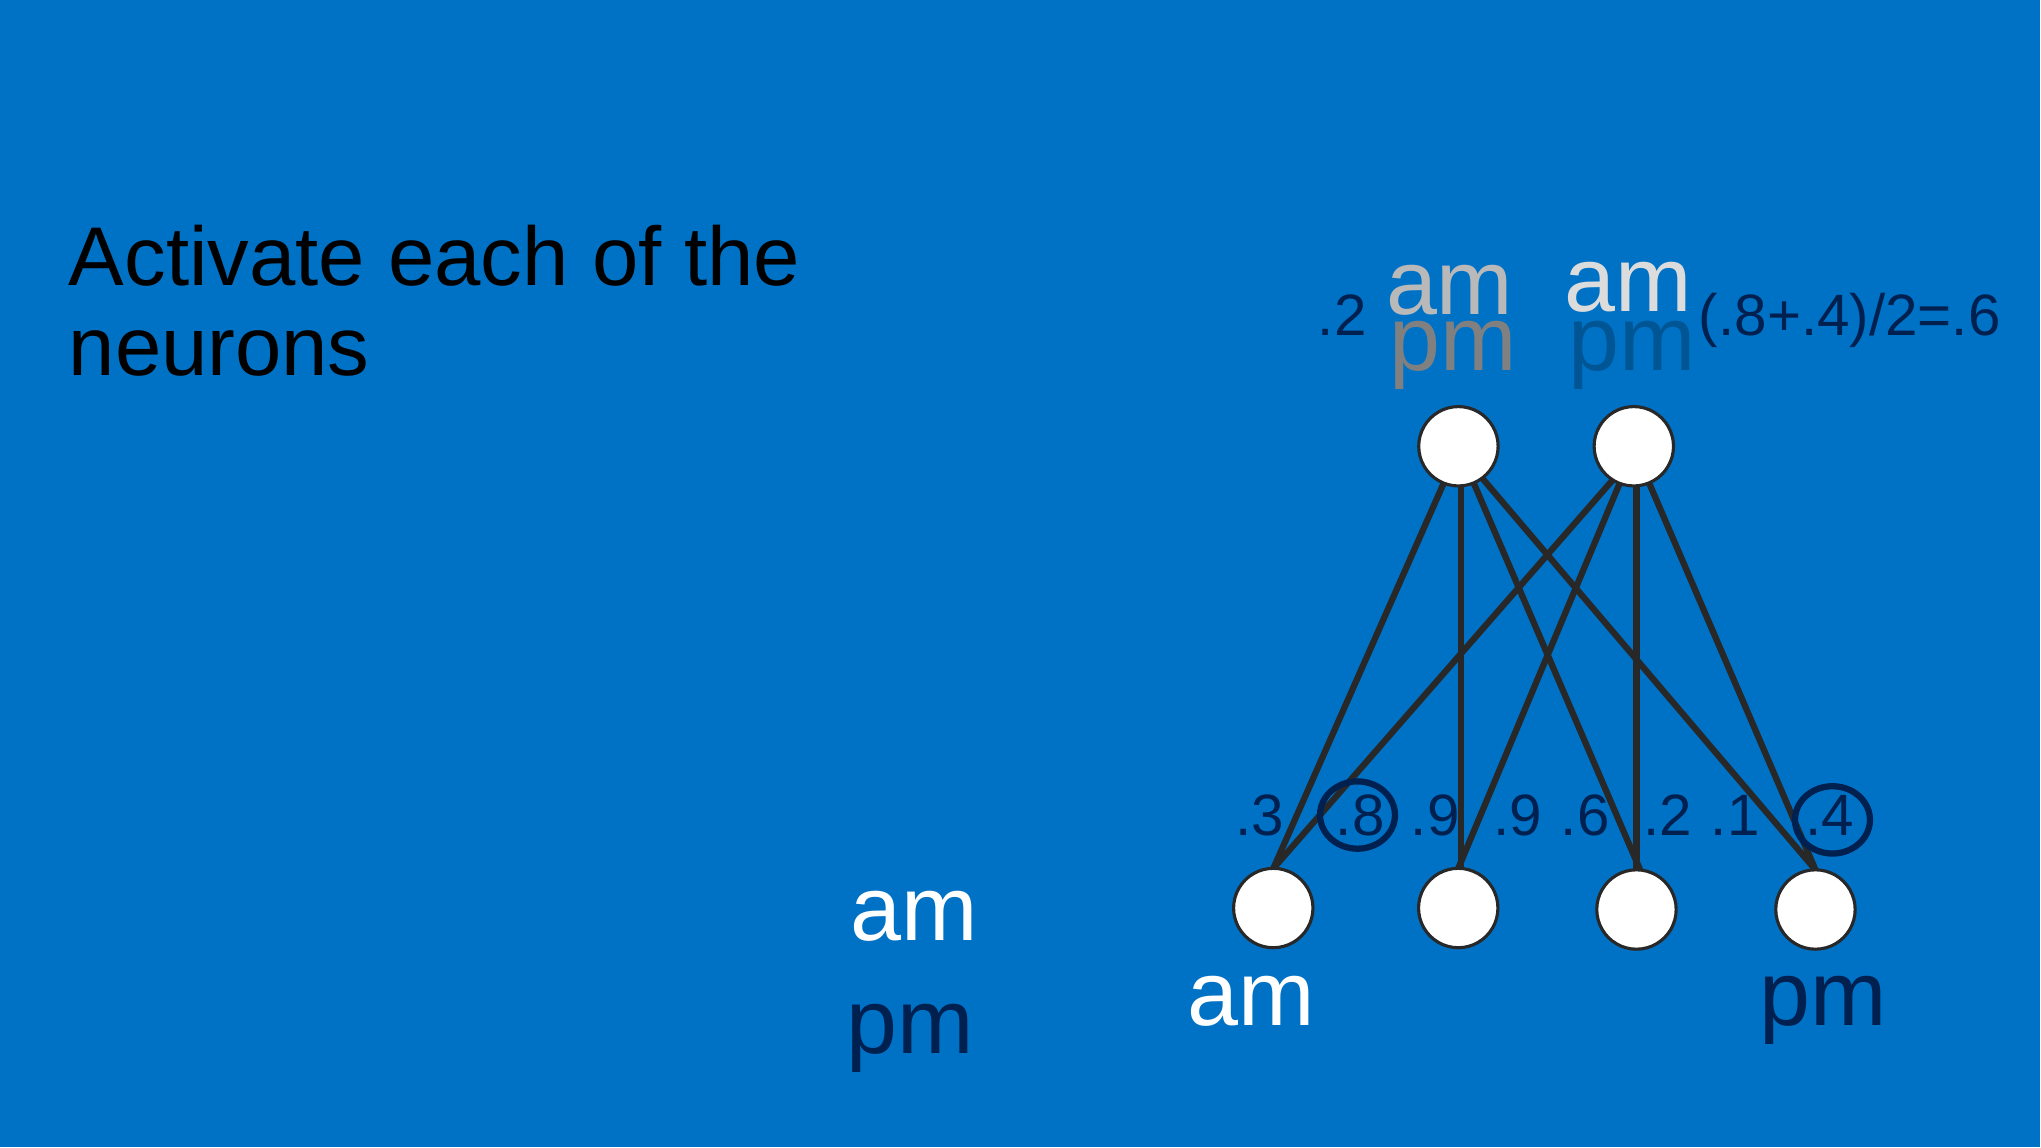

#
Activate each of the neurons
am
am
(.8+.4)/2=.6
.2
pm
pm

.3
.6
.2
.1
.4
.8
.9
.9

am

am
pm
pm